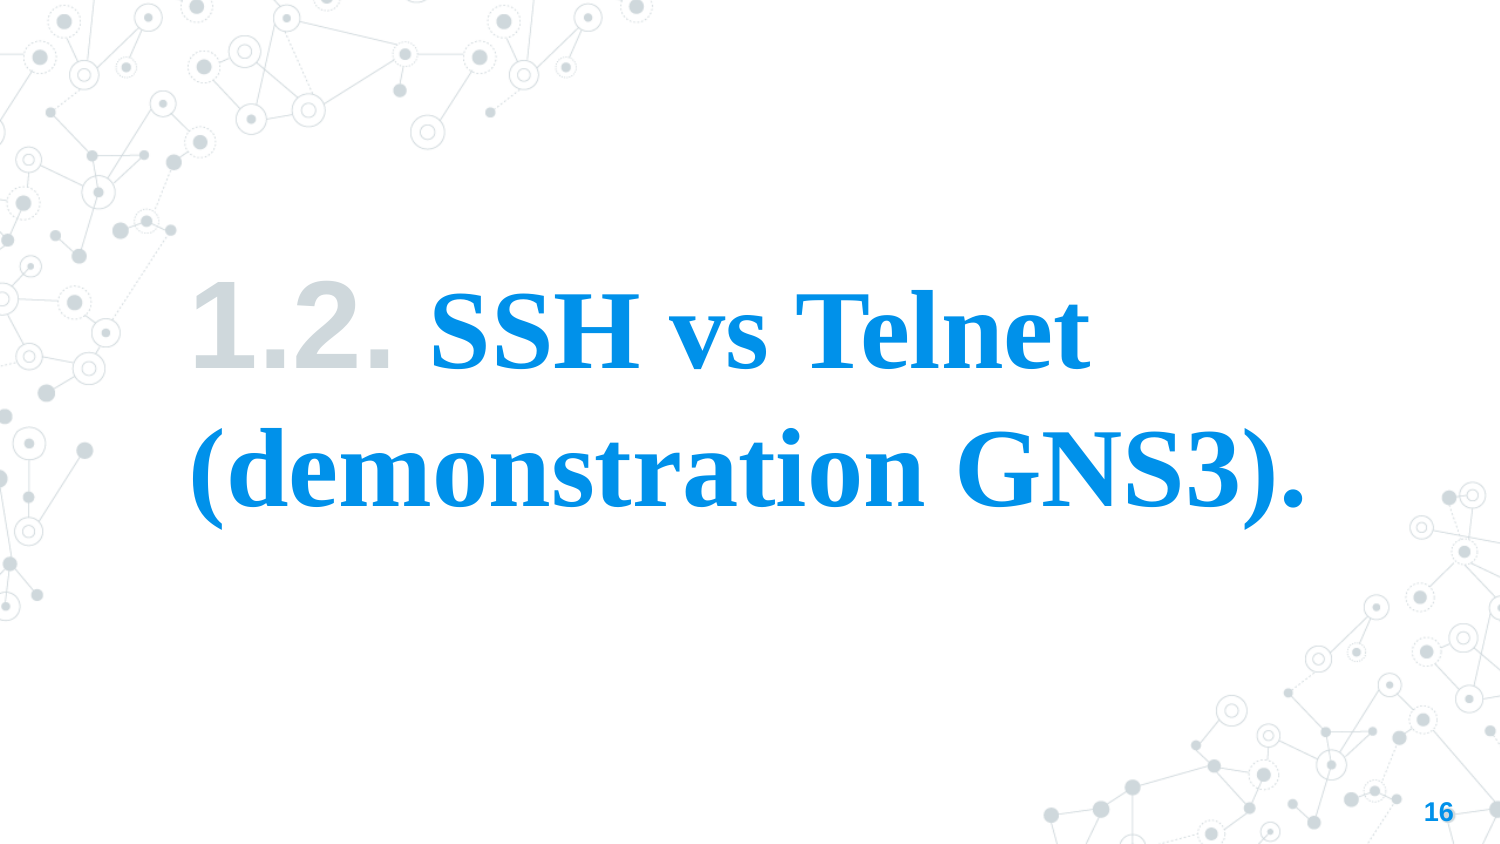

# 1.2. SSH vs Telnet (demonstration GNS3).
16